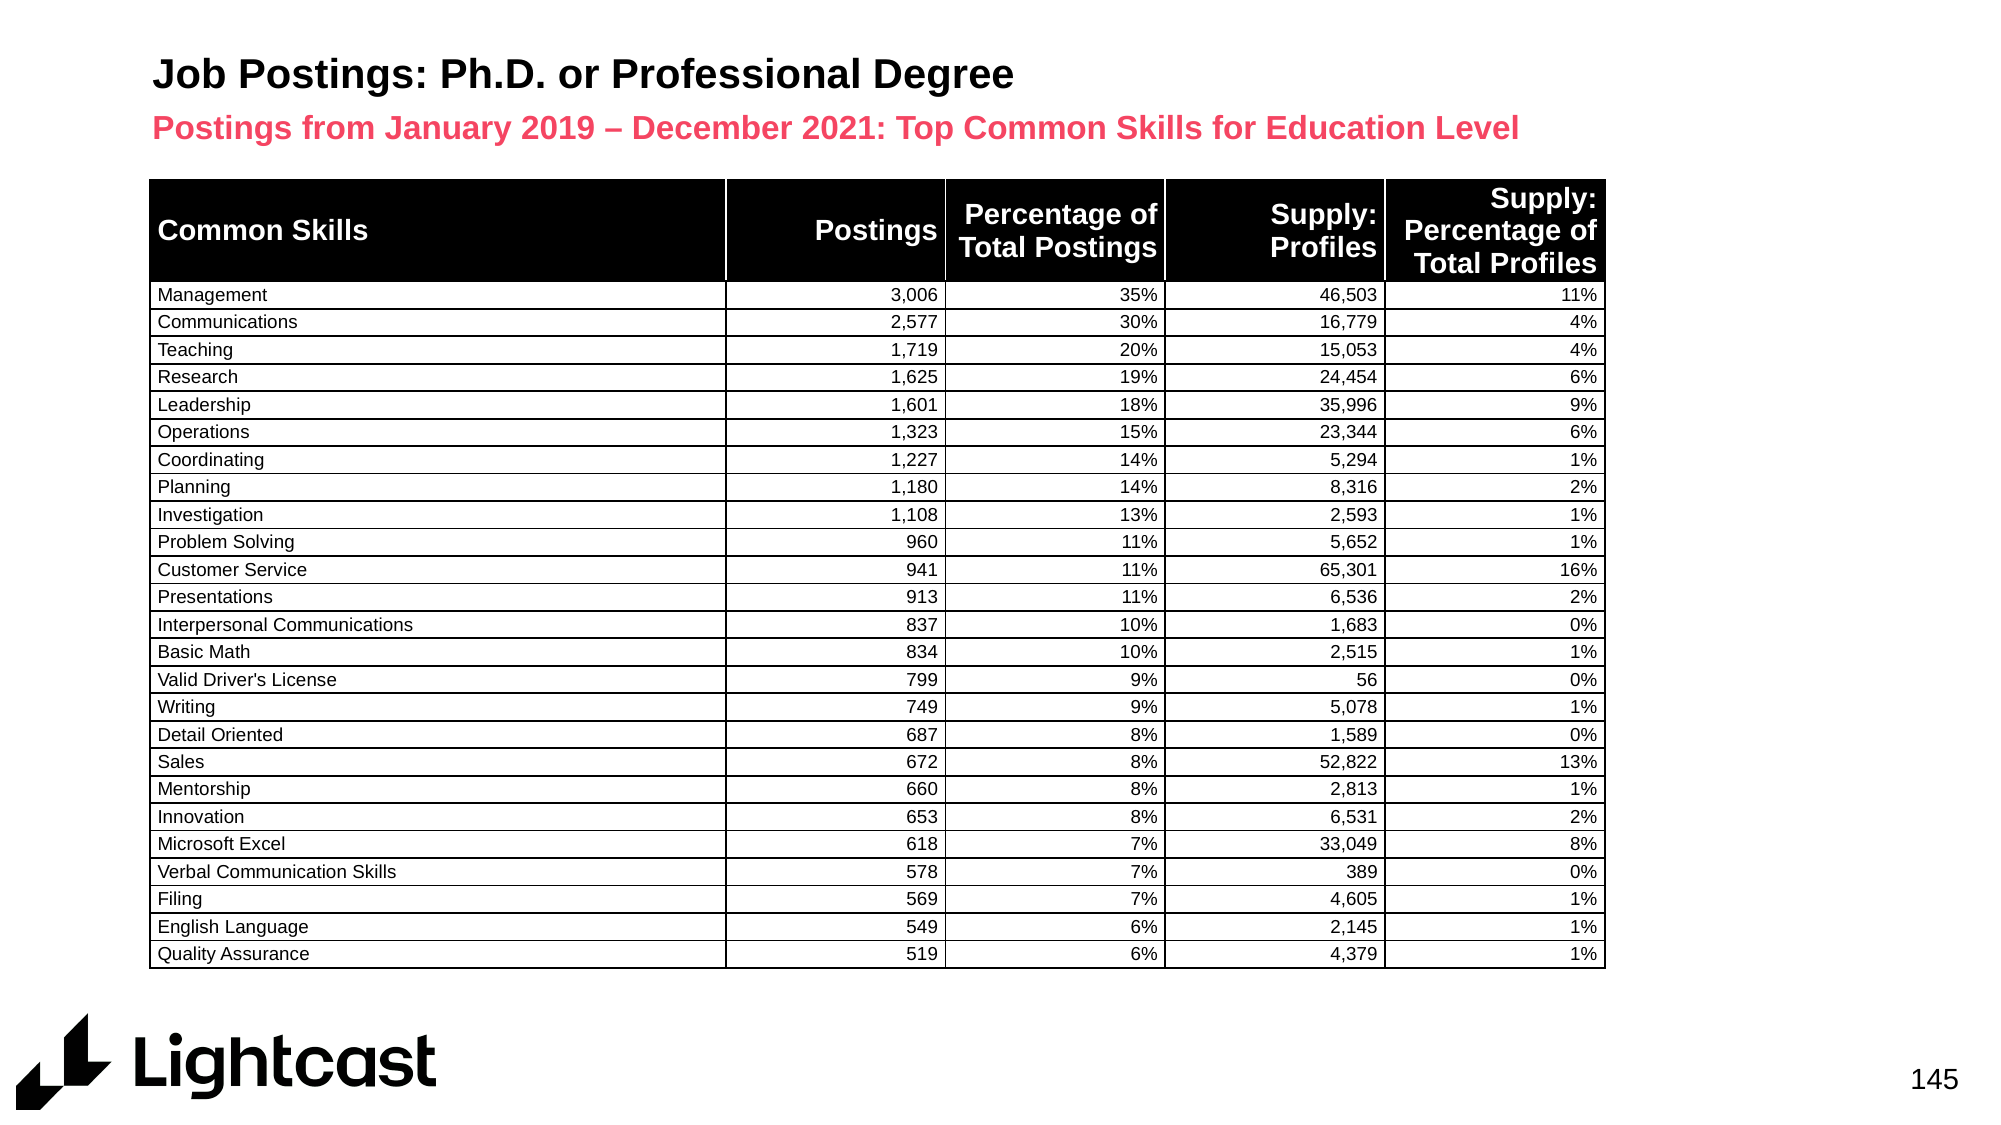

# Job Postings: Ph.D. or Professional Degree
Postings from January 2019 – December 2021: Top Common Skills for Education Level
| Common Skills | Postings | Percentage of Total Postings | Supply: Profiles | Supply: Percentage of Total Profiles |
| --- | --- | --- | --- | --- |
| Management | 3,006 | 35% | 46,503 | 11% |
| Communications | 2,577 | 30% | 16,779 | 4% |
| Teaching | 1,719 | 20% | 15,053 | 4% |
| Research | 1,625 | 19% | 24,454 | 6% |
| Leadership | 1,601 | 18% | 35,996 | 9% |
| Operations | 1,323 | 15% | 23,344 | 6% |
| Coordinating | 1,227 | 14% | 5,294 | 1% |
| Planning | 1,180 | 14% | 8,316 | 2% |
| Investigation | 1,108 | 13% | 2,593 | 1% |
| Problem Solving | 960 | 11% | 5,652 | 1% |
| Customer Service | 941 | 11% | 65,301 | 16% |
| Presentations | 913 | 11% | 6,536 | 2% |
| Interpersonal Communications | 837 | 10% | 1,683 | 0% |
| Basic Math | 834 | 10% | 2,515 | 1% |
| Valid Driver's License | 799 | 9% | 56 | 0% |
| Writing | 749 | 9% | 5,078 | 1% |
| Detail Oriented | 687 | 8% | 1,589 | 0% |
| Sales | 672 | 8% | 52,822 | 13% |
| Mentorship | 660 | 8% | 2,813 | 1% |
| Innovation | 653 | 8% | 6,531 | 2% |
| Microsoft Excel | 618 | 7% | 33,049 | 8% |
| Verbal Communication Skills | 578 | 7% | 389 | 0% |
| Filing | 569 | 7% | 4,605 | 1% |
| English Language | 549 | 6% | 2,145 | 1% |
| Quality Assurance | 519 | 6% | 4,379 | 1% |